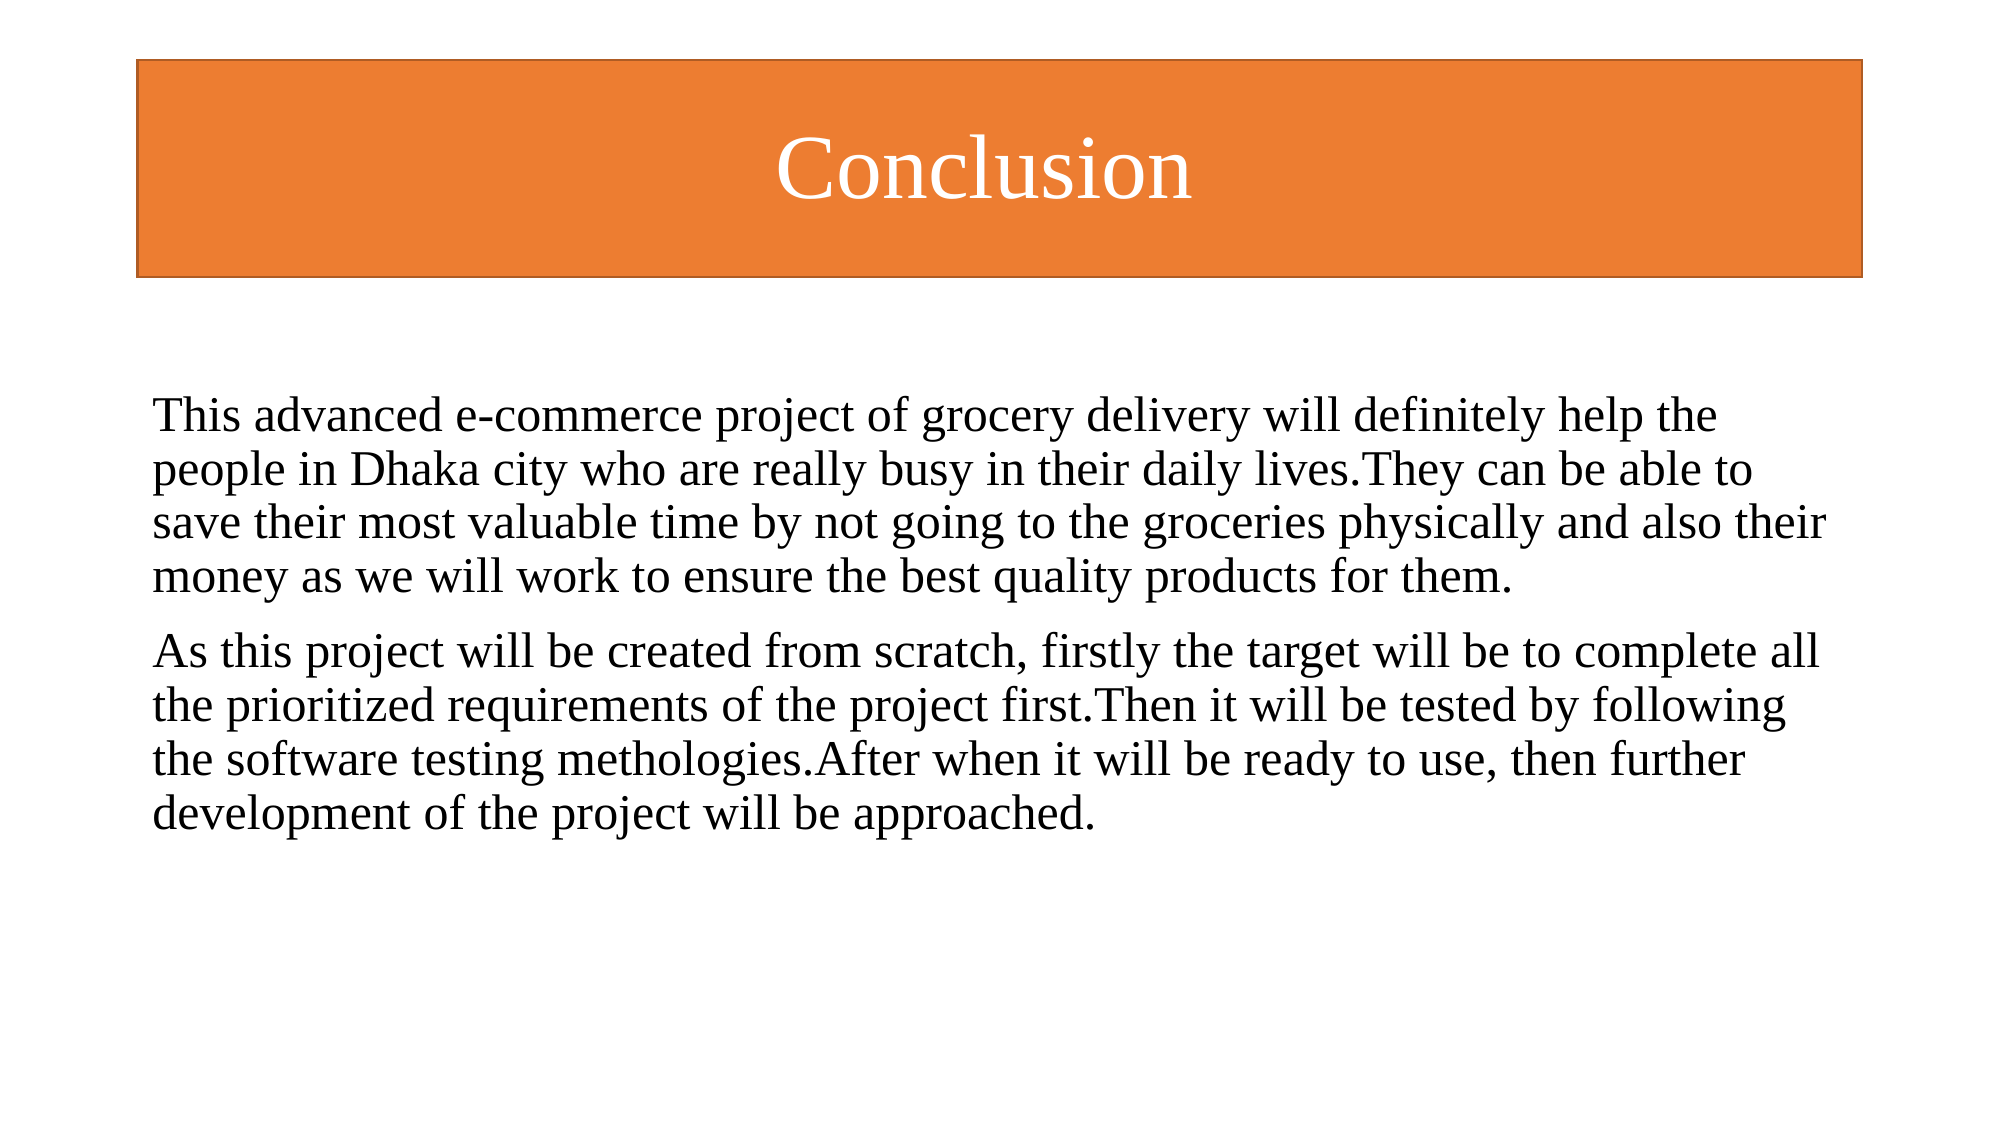

# Conclusion

This advanced e-commerce project of grocery delivery will definitely help the people in Dhaka city who are really busy in their daily lives.They can be able to save their most valuable time by not going to the groceries physically and also their money as we will work to ensure the best quality products for them.
As this project will be created from scratch, firstly the target will be to complete all the prioritized requirements of the project first.Then it will be tested by following the software testing methologies.After when it will be ready to use, then further development of the project will be approached.